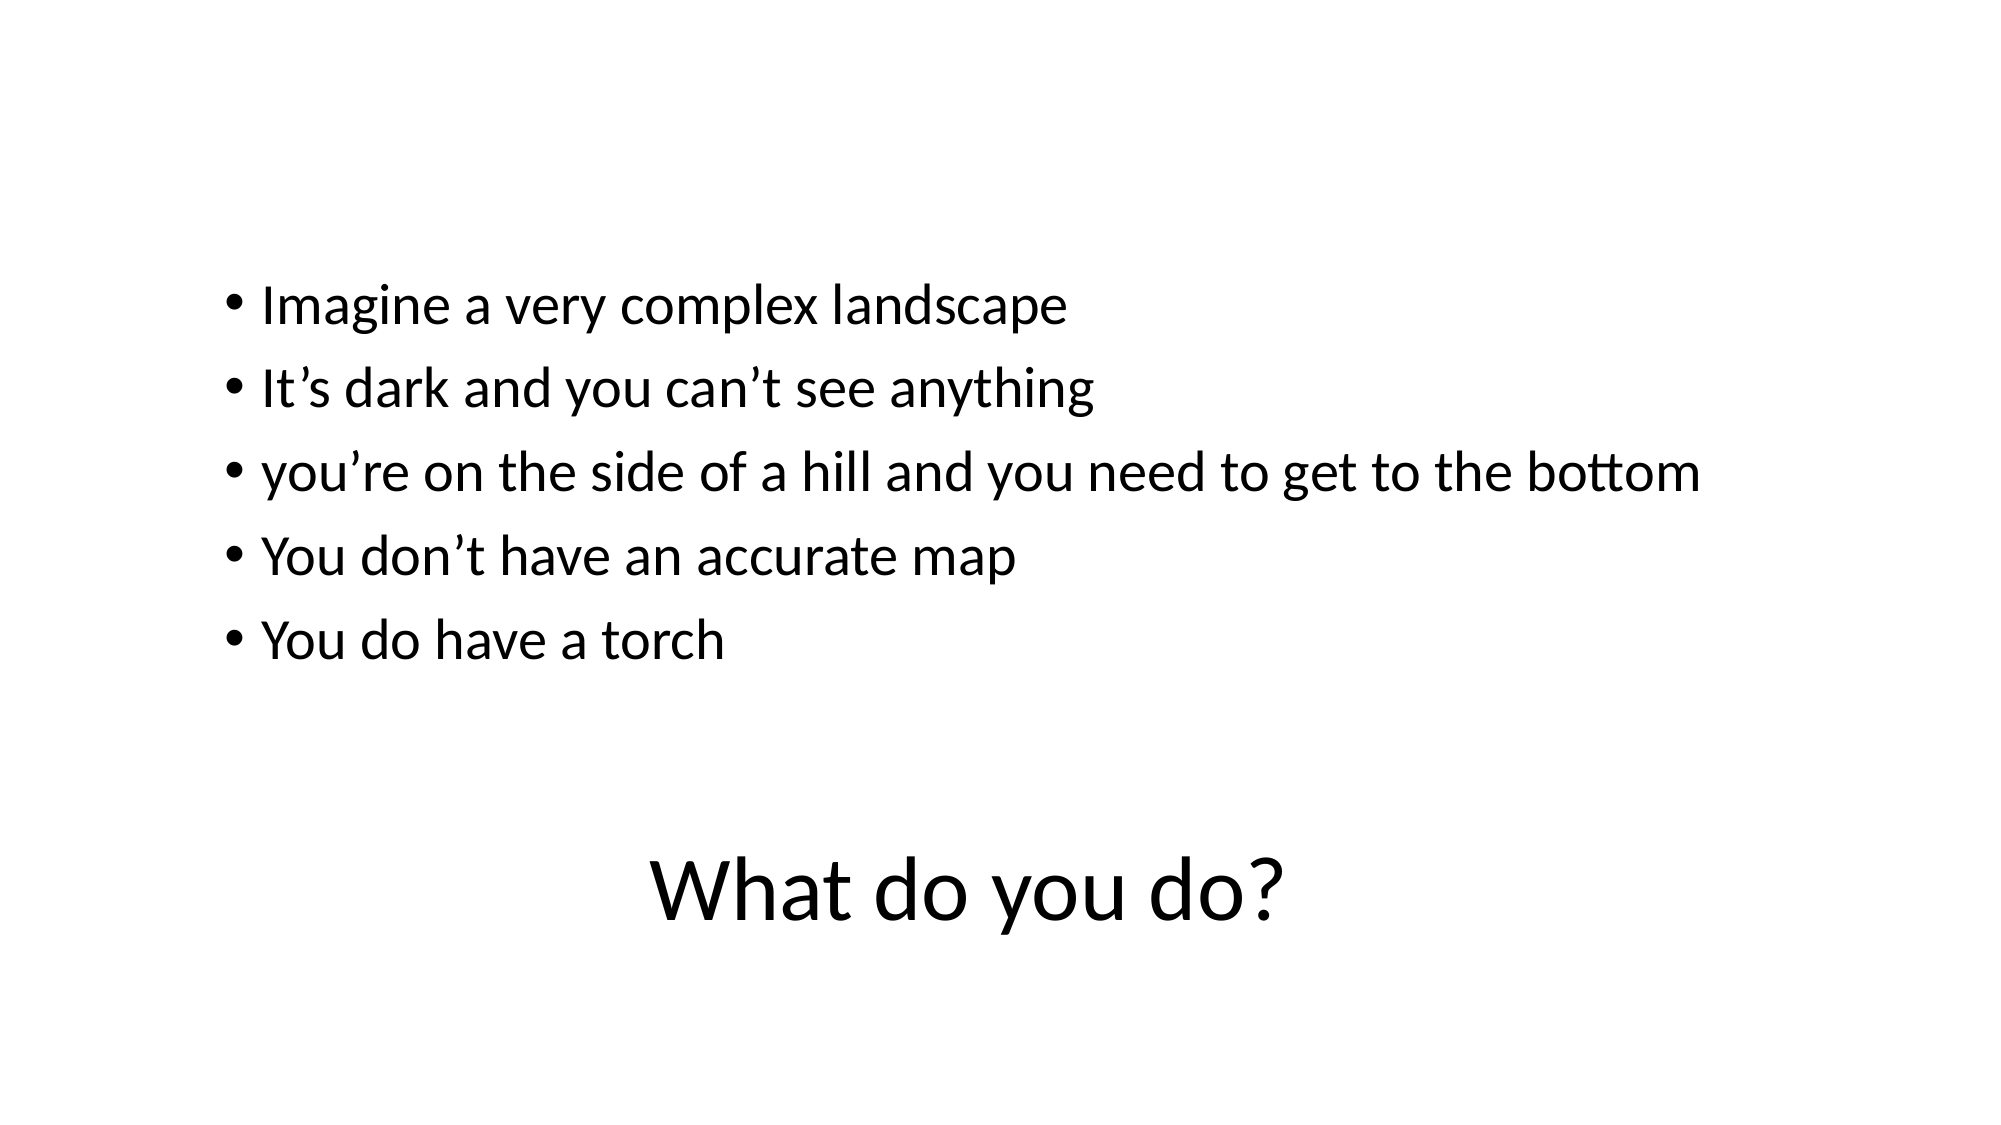

#
Imagine a very complex landscape
It’s dark and you can’t see anything
you’re on the side of a hill and you need to get to the bottom
You don’t have an accurate map
You do have a torch
 What do you do?